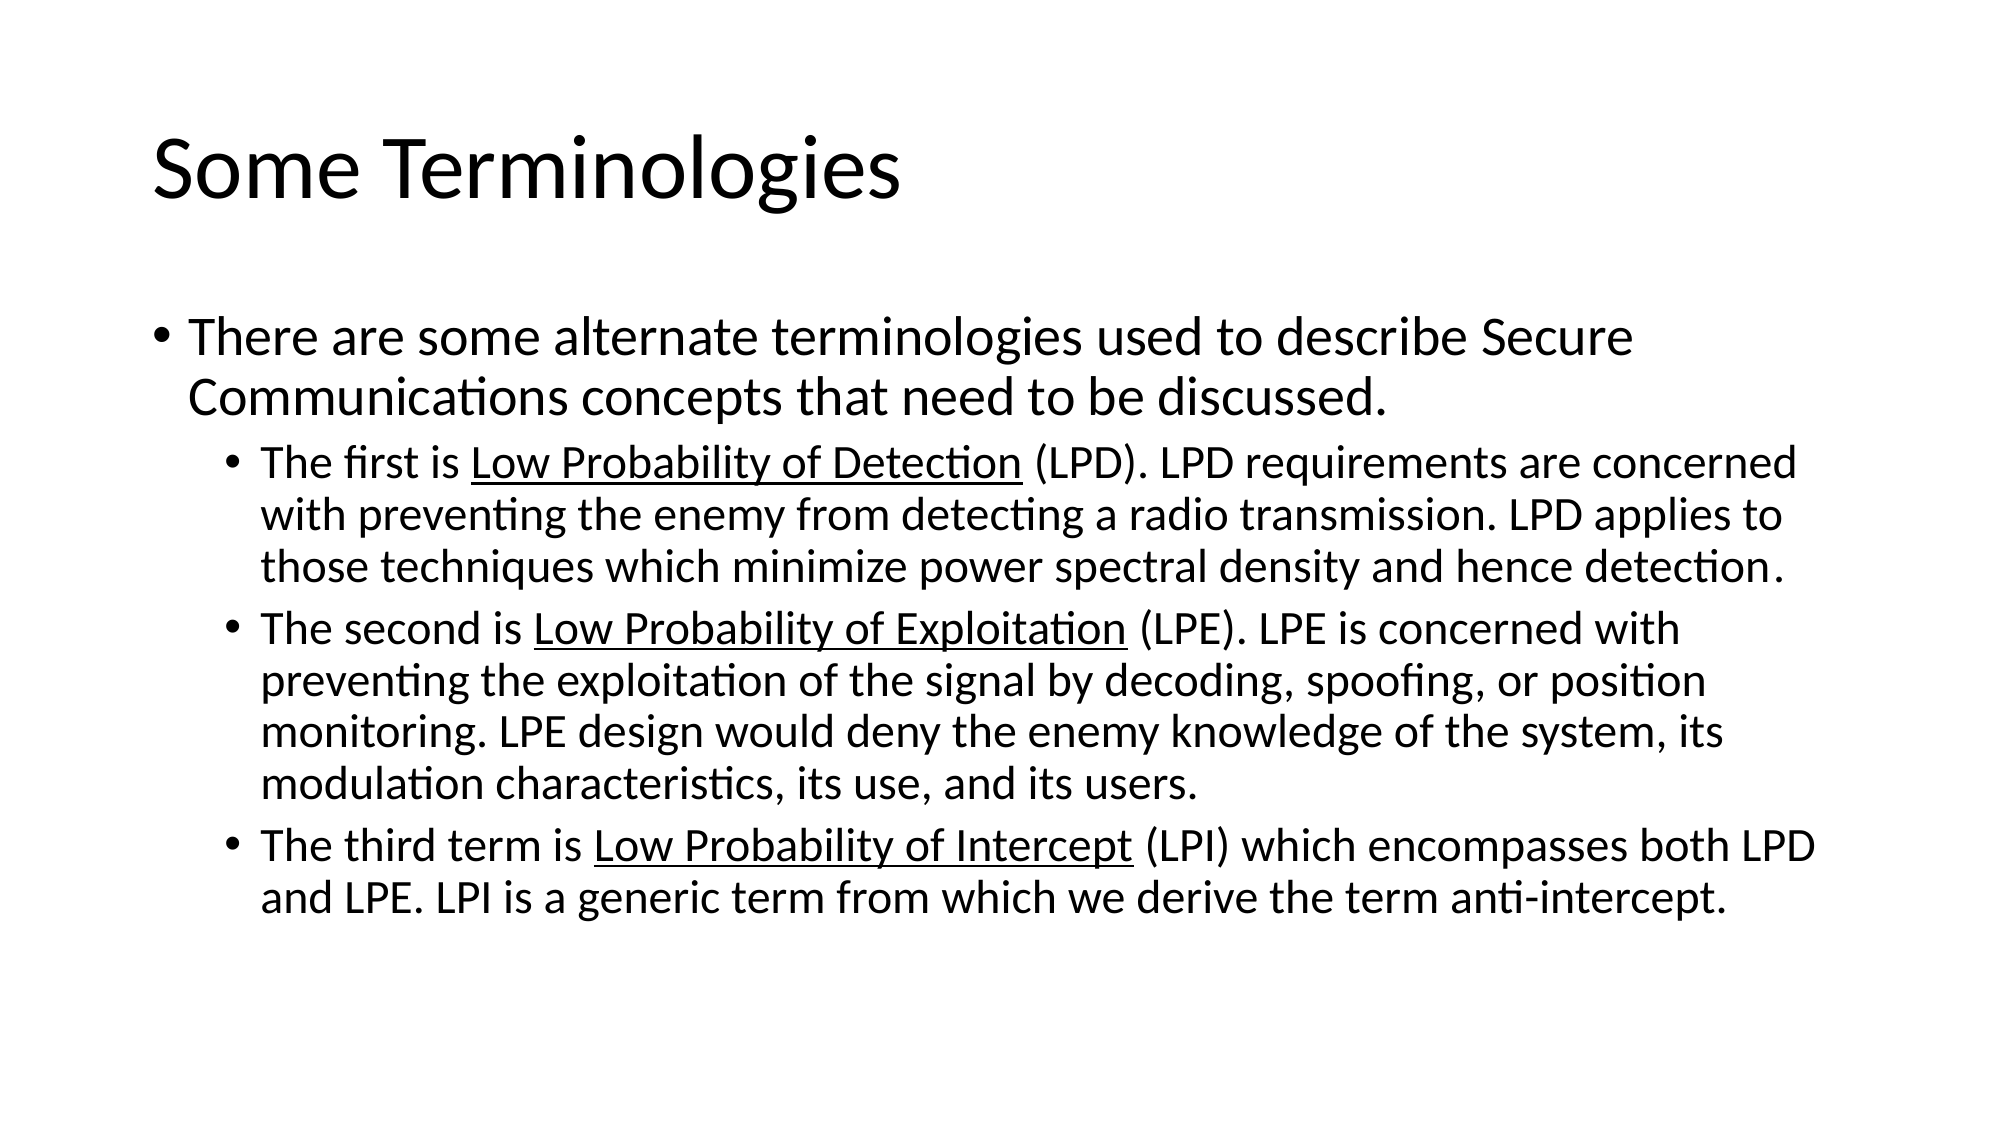

# Some Terminologies
There are some alternate terminologies used to describe Secure Communications concepts that need to be discussed.
The first is Low Probability of Detection (LPD). LPD requirements are concerned with preventing the enemy from detecting a radio transmission. LPD applies to those techniques which minimize power spectral density and hence detection.
The second is Low Probability of Exploitation (LPE). LPE is concerned with preventing the exploitation of the signal by decoding, spoofing, or position monitoring. LPE design would deny the enemy knowledge of the system, its modulation characteristics, its use, and its users.
The third term is Low Probability of Intercept (LPI) which encompasses both LPD and LPE. LPI is a generic term from which we derive the term anti-intercept.